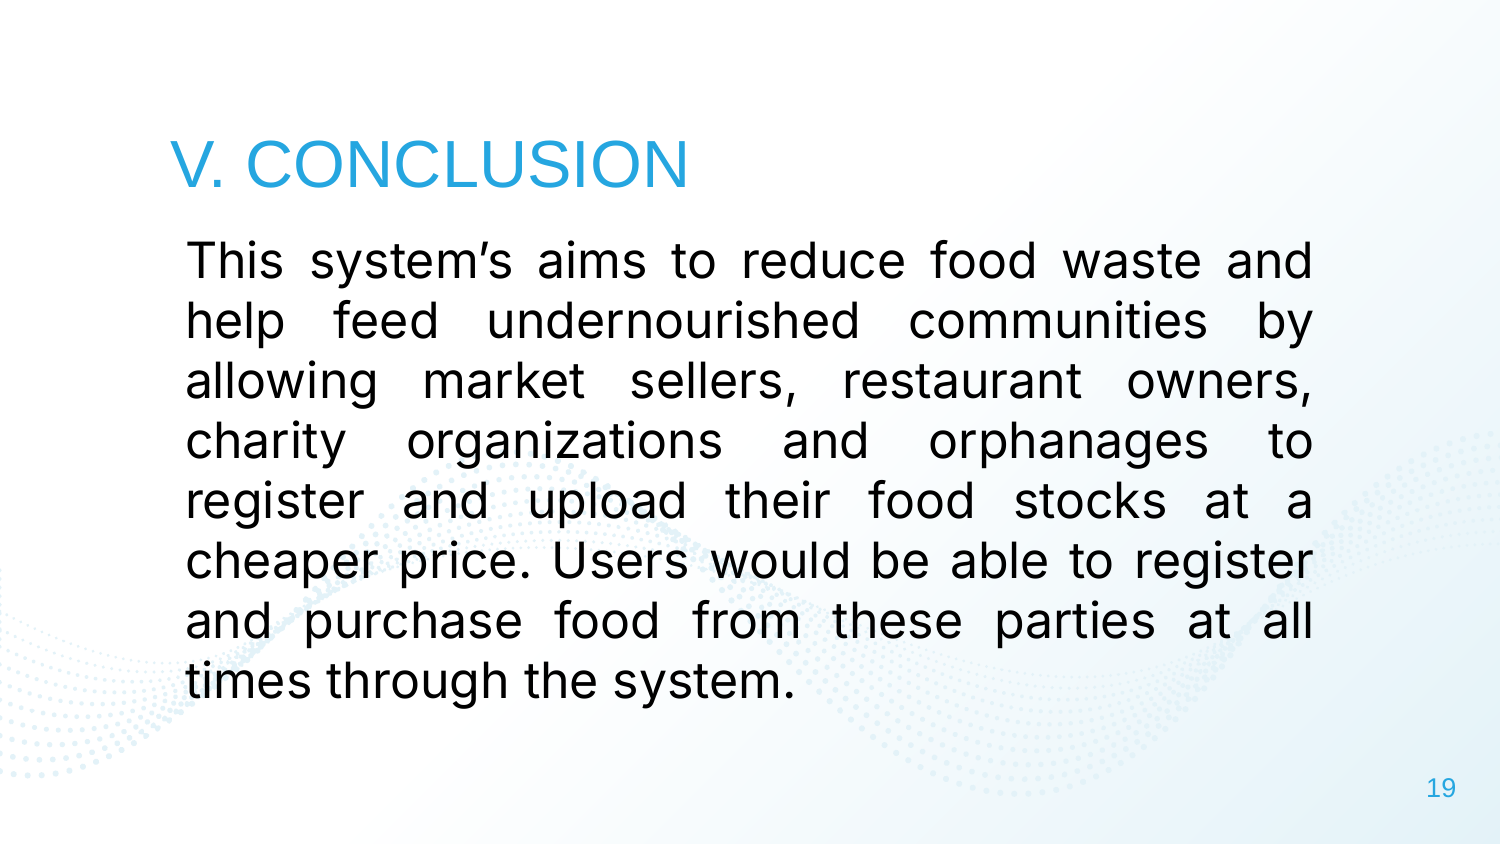

# V. CONCLUSION
This system’s aims to reduce food waste and help feed undernourished communities by allowing market sellers, restaurant owners, charity organizations and orphanages to register and upload their food stocks at a cheaper price. Users would be able to register and purchase food from these parties at all times through the system.
19